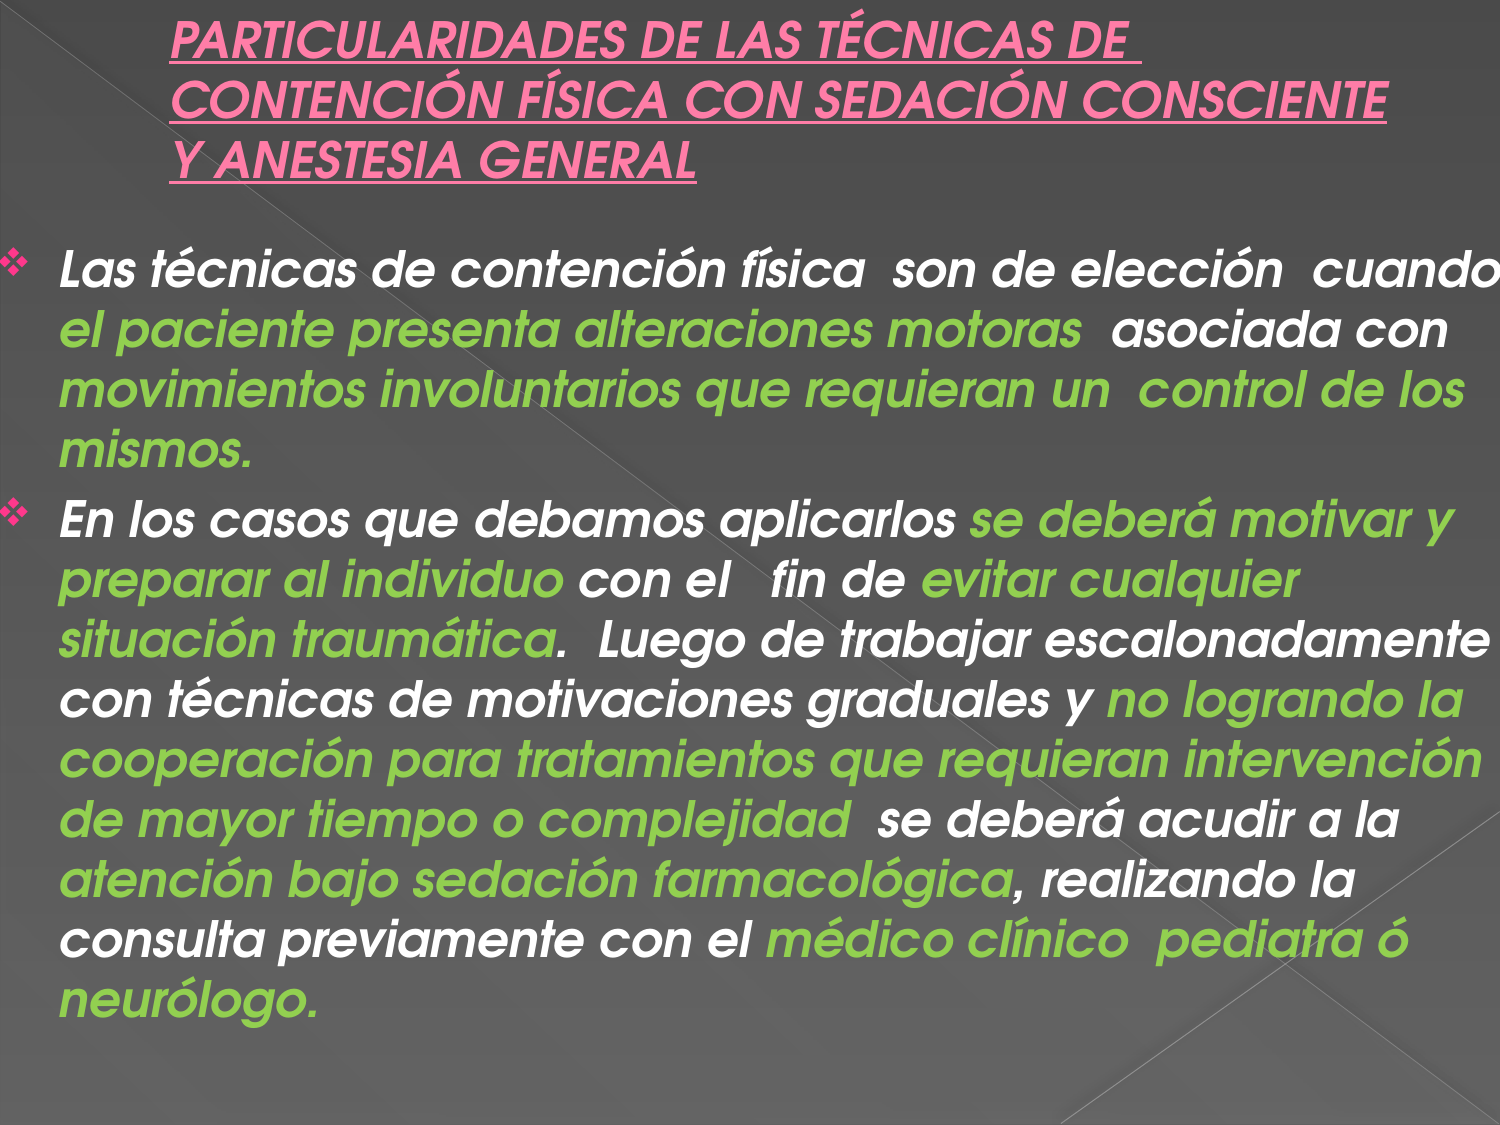

# PARTICULARIDADES DE LAS TÉCNICAS DE  CONTENCIÓN FÍSICA CON SEDACIÓN CONSCIENTE Y ANESTESIA GENERAL

Las técnicas de contención física  son de elección  cuando el paciente presenta alteraciones motoras  asociada con movimientos involuntarios que requieran un  control de los mismos.
En los casos que debamos aplicarlos se deberá motivar y preparar al individuo con el   fin de evitar cualquier situación traumática.  Luego de trabajar escalonadamente con técnicas de motivaciones graduales y no logrando la cooperación para tratamientos que requieran intervención de mayor tiempo o complejidad  se deberá acudir a la atención bajo sedación farmacológica, realizando la consulta previamente con el médico clínico  pediatra ó neurólogo.